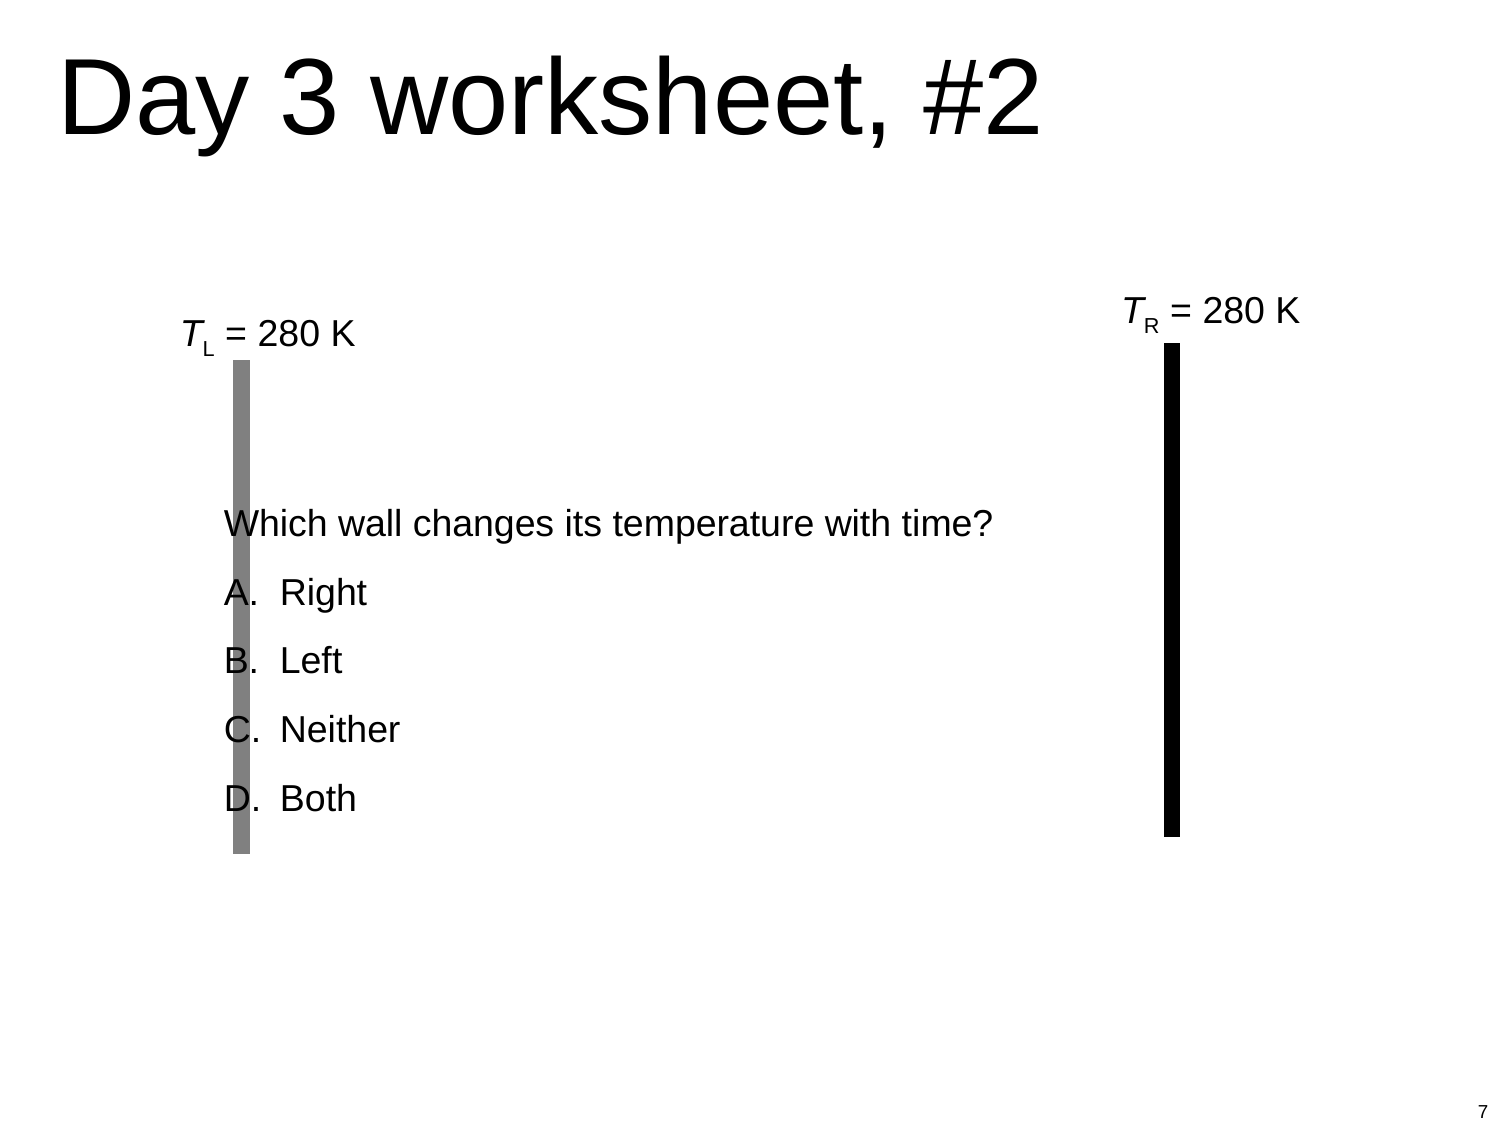

Day 3 worksheet, #2
TR = 280 K
TL = 280 K
Which wall changes its temperature with time?
Right
Left
Neither
Both
7